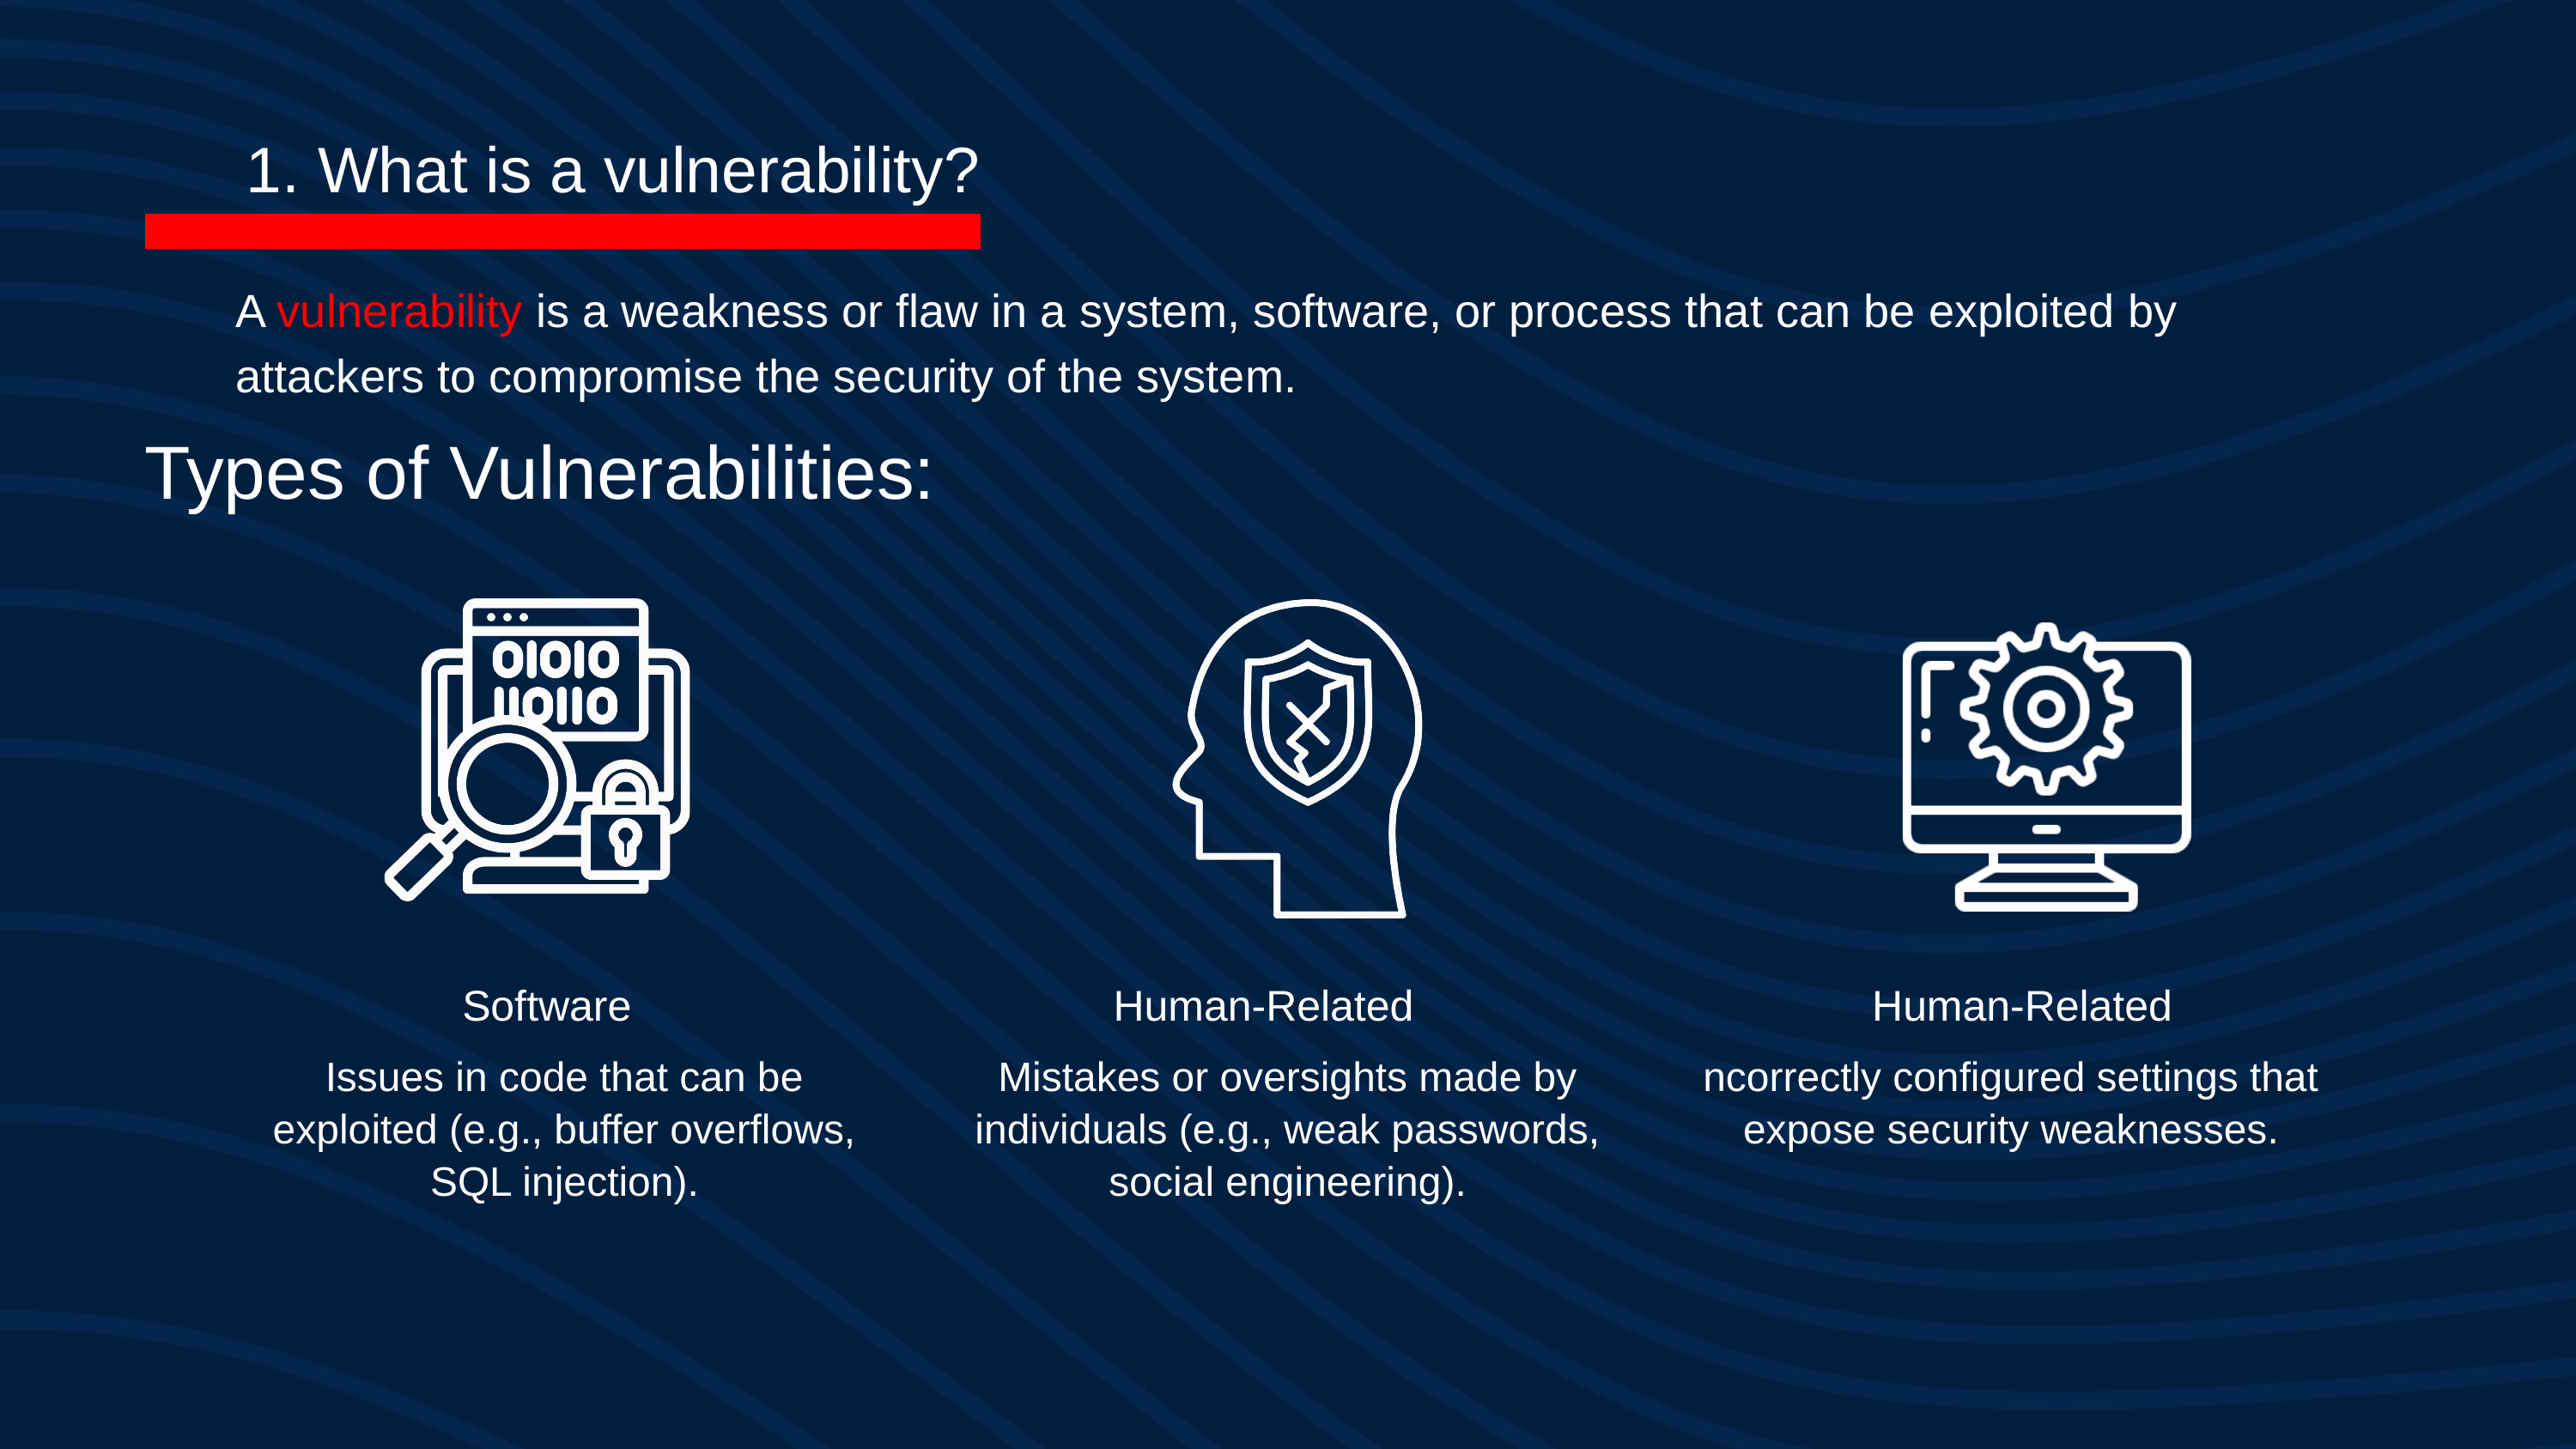

1. What is a vulnerability?

A vulnerability is a weakness or flaw in a system, software, or process that can be exploited by attackers to compromise the security of the system.
Types of Vulnerabilities:

Software
Human-Related
Human-Related
Issues in code that can be exploited (e.g., buffer overflows, SQL injection).
Mistakes or oversights made by individuals (e.g., weak passwords, social engineering).
ncorrectly configured settings that expose security weaknesses.